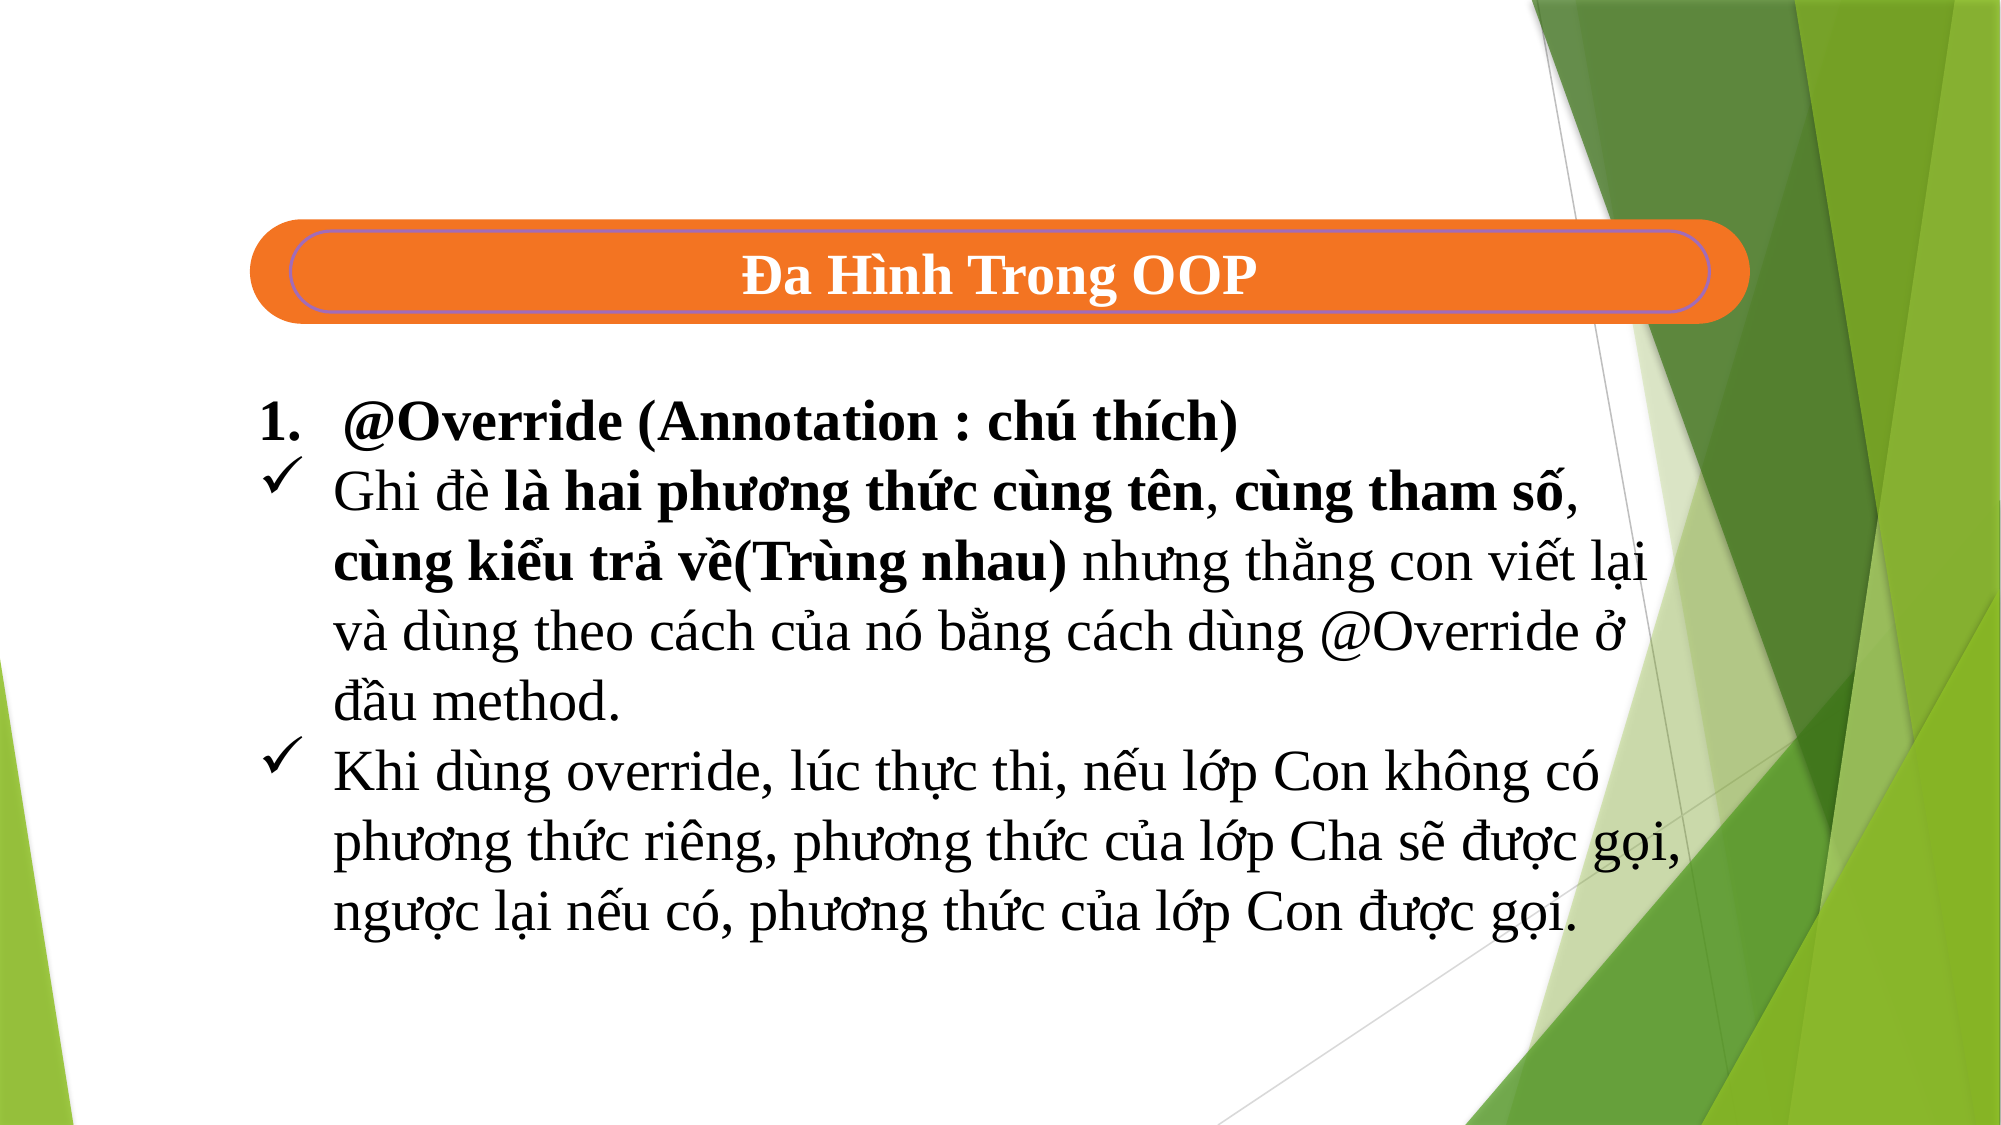

Đa Hình Trong OOP
@Override (Annotation : chú thích)
Ghi đè là hai phương thức cùng tên, cùng tham số, cùng kiểu trả về(Trùng nhau) nhưng thằng con viết lại và dùng theo cách của nó bằng cách dùng @Override ở đầu method.
Khi dùng override, lúc thực thi, nếu lớp Con không có phương thức riêng, phương thức của lớp Cha sẽ được gọi, ngược lại nếu có, phương thức của lớp Con được gọi.